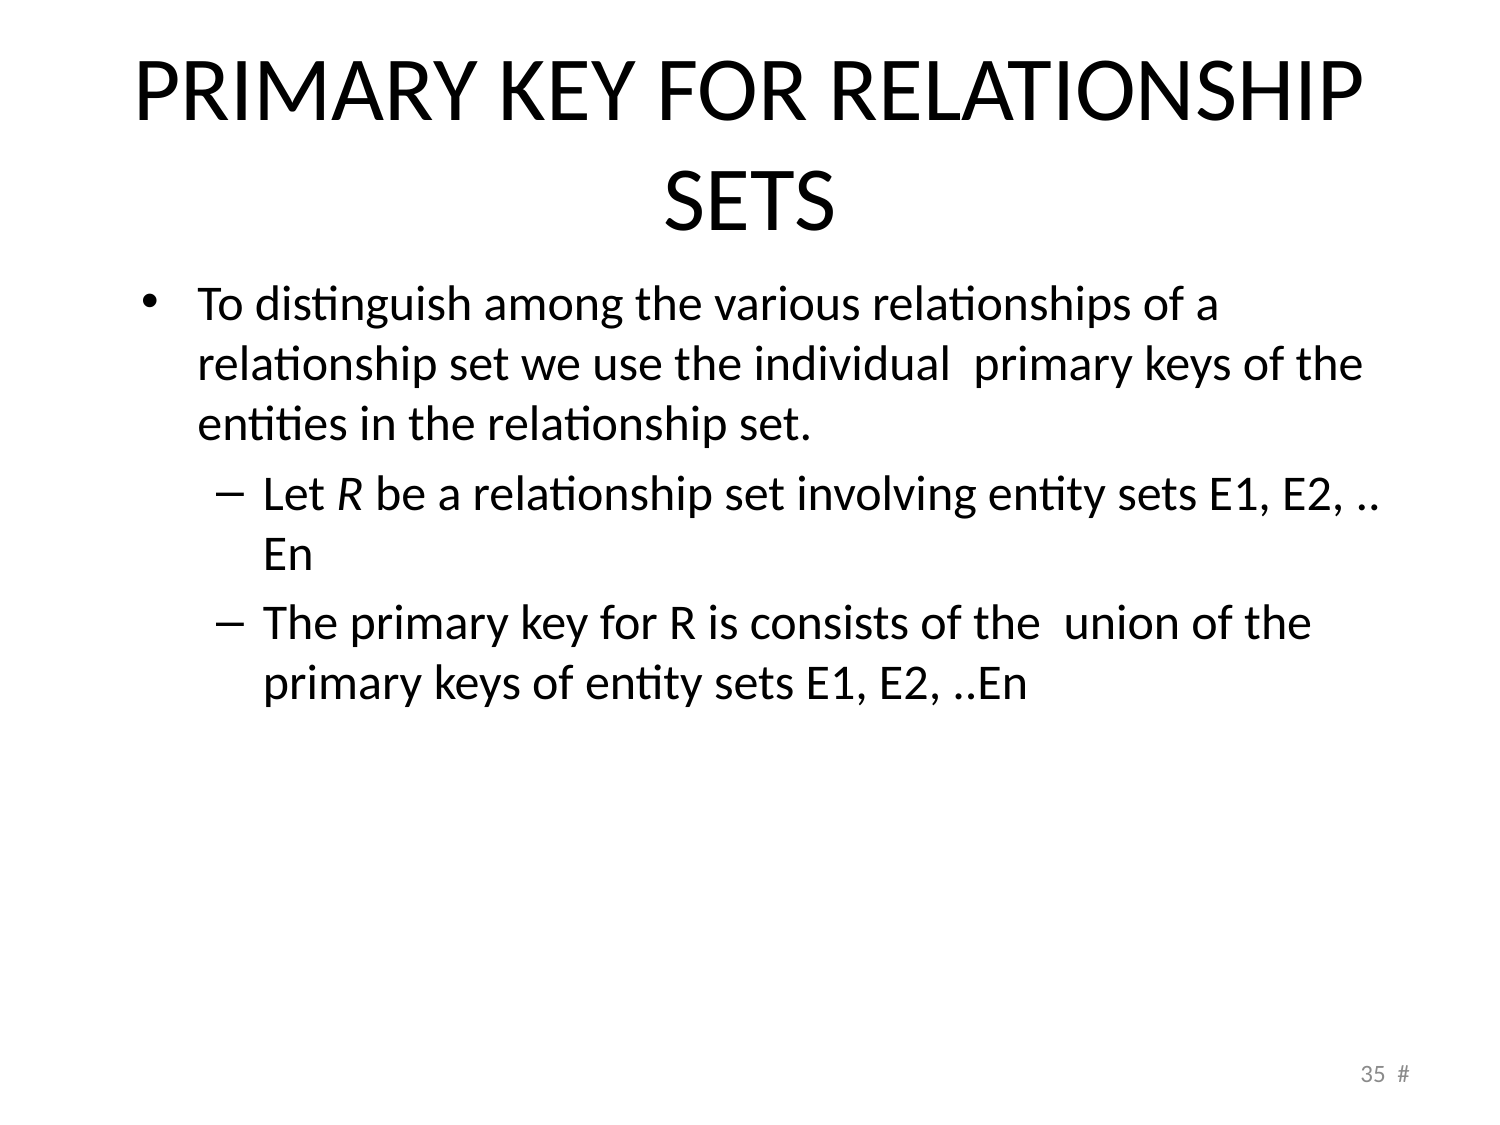

# Primary Key for Relationship Sets
To distinguish among the various relationships of a relationship set we use the individual  primary keys of the entities in the relationship set.
Let R be a relationship set involving entity sets E1, E2, .. En
The primary key for R is consists of the  union of the primary keys of entity sets E1, E2, ..En
35  #